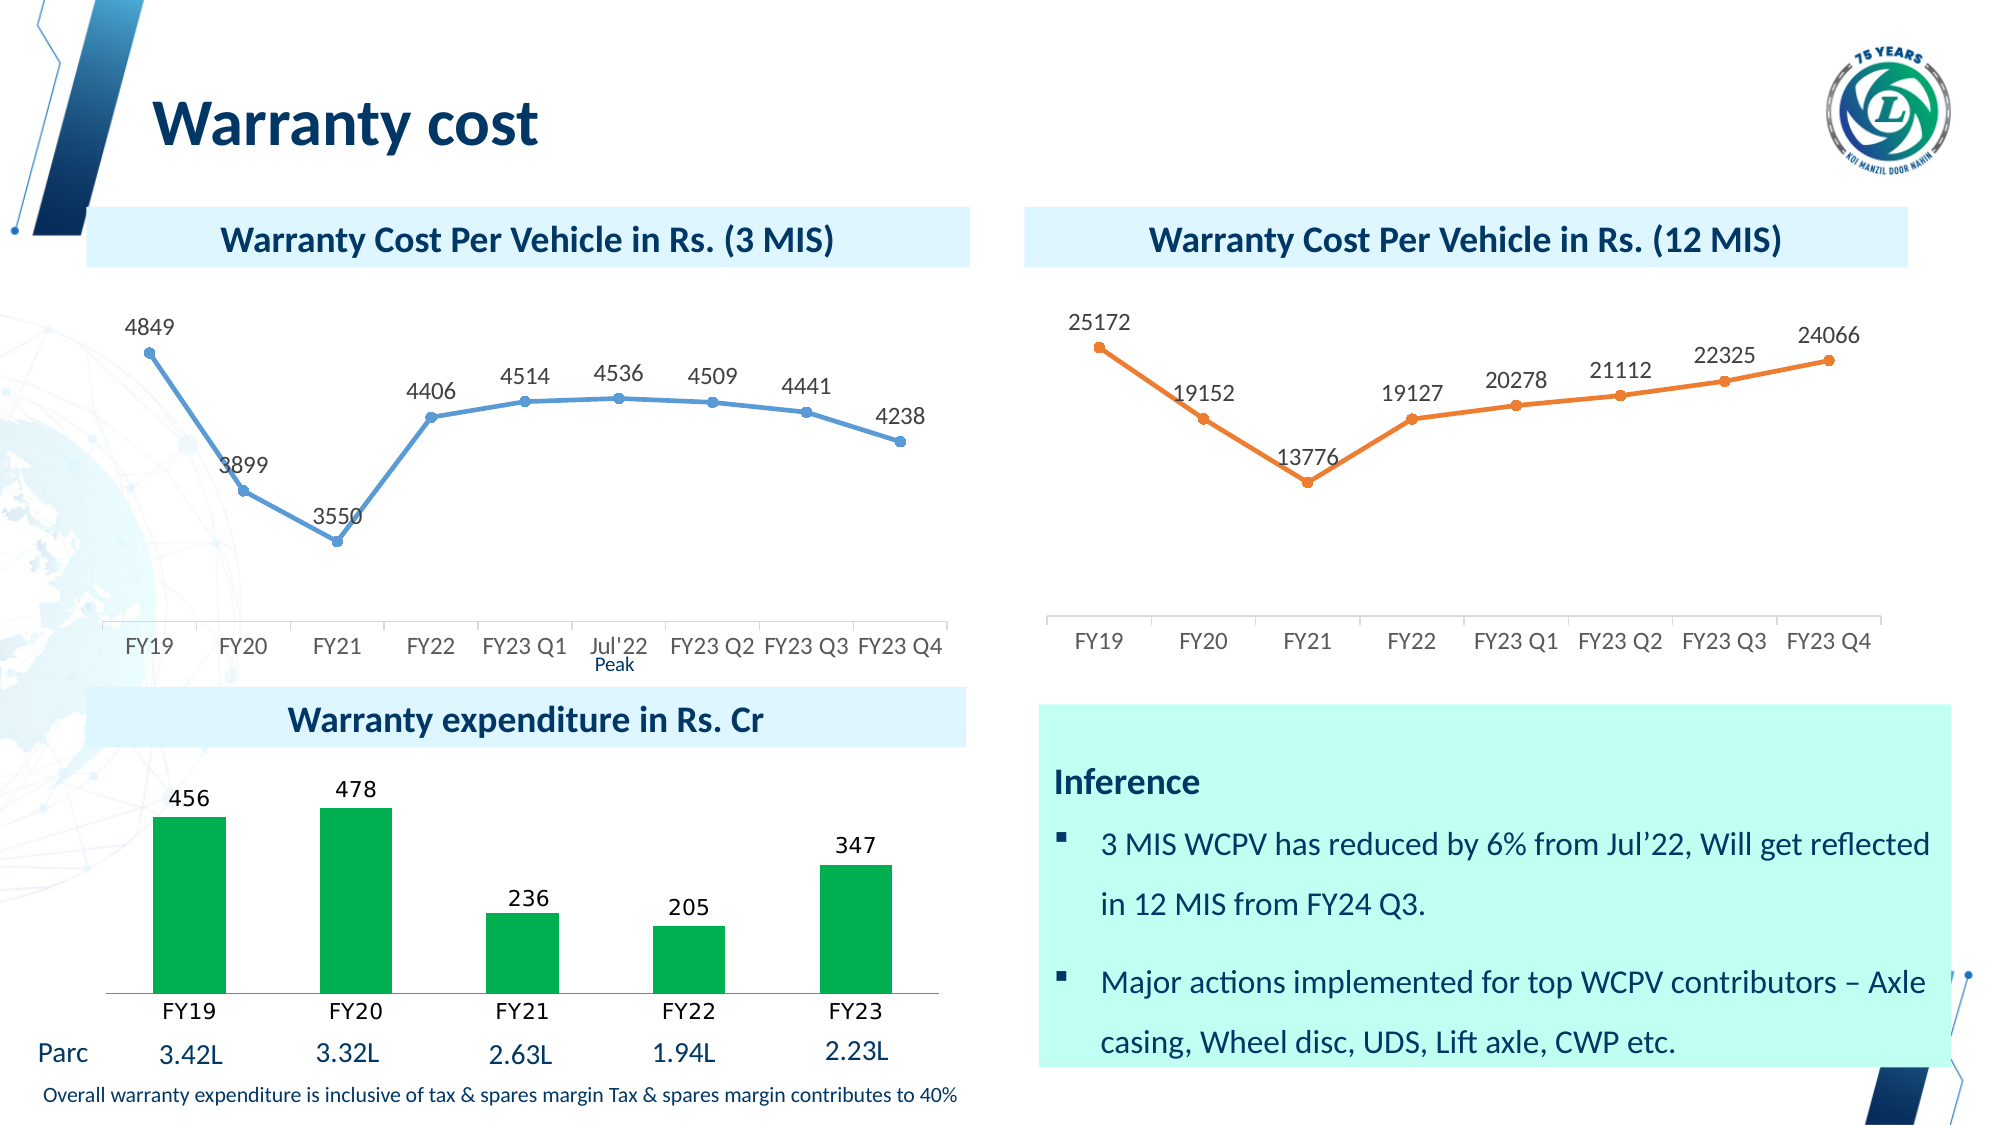

Warranty cost
Warranty Cost Per Vehicle in Rs. (3 MIS)
Warranty Cost Per Vehicle in Rs. (12 MIS)

### Chart

| Category | 3MIS WCPV |
|---|---|
| FY19 | 4849.0 |
| FY20 | 3899.0 |
| FY21 | 3550.0 |
| FY22 | 4406.0 |
| FY23 Q1 | 4514.0 |
| Jul'22 | 4536.0 |
| FY23 Q2 | 4509.0 |
| FY23 Q3 | 4441.0 |
| FY23 Q4 | 4238.0 |

### Chart

| Category | 12MIS WCPV |
|---|---|
| FY19 | 25172.0 |
| FY20 | 19152.0 |
| FY21 | 13776.0 |
| FY22 | 19127.0 |
| FY23 Q1 | 20278.0 |
| FY23 Q2 | 21112.0 |
| FY23 Q3 | 22325.0 |
| FY23 Q4 | 24066.0 |
Peak
Warranty expenditure in Rs. Cr
Inference
3 MIS WCPV has reduced by 6% from Jul’22, Will get reflected in 12 MIS from FY24 Q3.

Major actions implemented for top WCPV contributors – Axle casing, Wheel disc, UDS, Lift axle, CWP etc.

[unsupported chart]

2.23L
Parc
3.32L
1.94L
3.42L
2.63L
Overall warranty expenditure is inclusive of tax & spares margin Tax & spares margin contributes to 40%